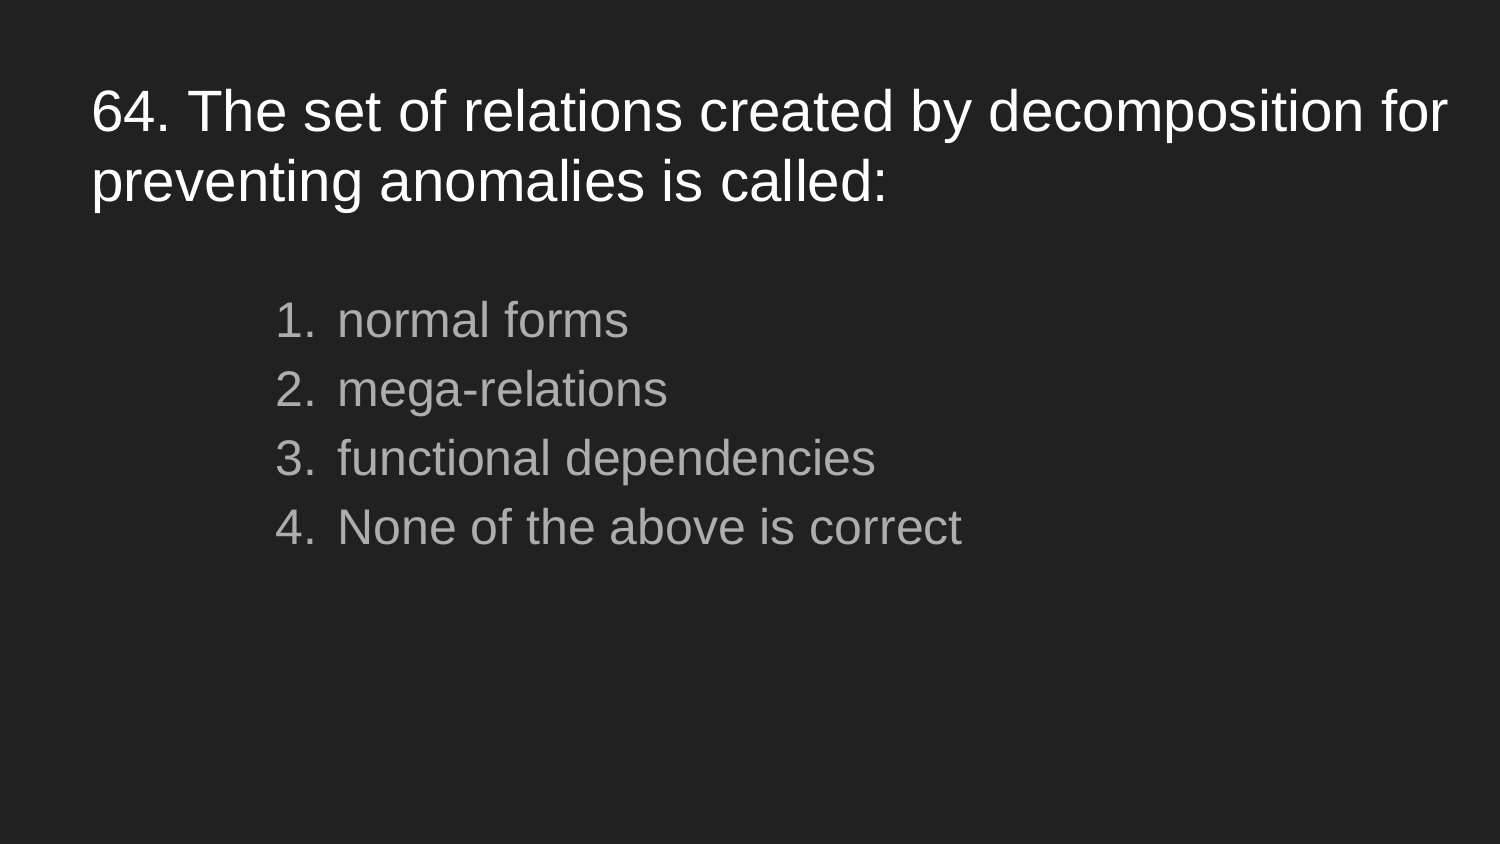

# 64. The set of relations created by decomposition for preventing anomalies is called:

normal forms
mega-relations
functional dependencies
None of the above is correct